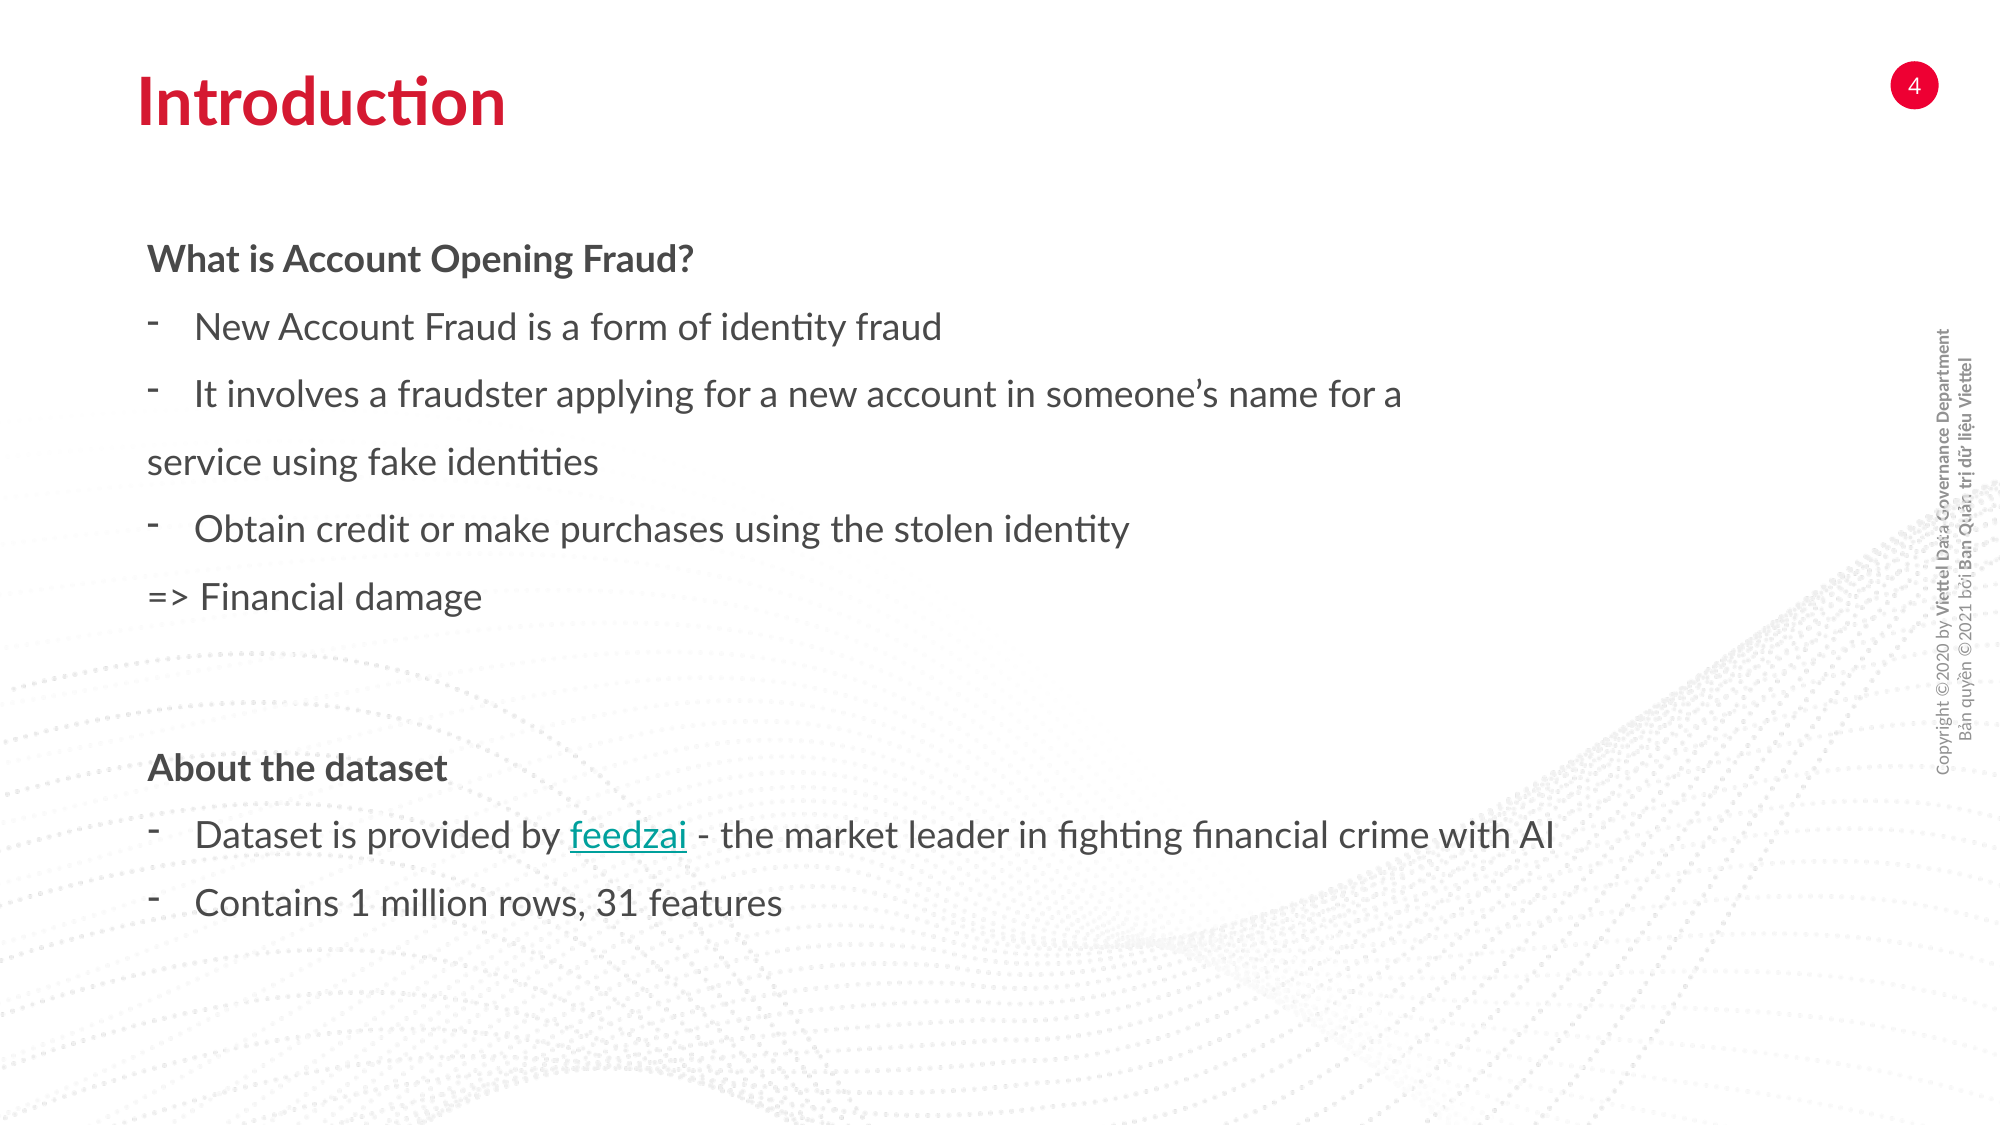

Introduction
What is Account Opening Fraud?
New Account Fraud is a form of identity fraud
It involves a fraudster applying for a new account in someone’s name for a
service using fake identities
Obtain credit or make purchases using the stolen identity
=> Financial damage
About the dataset
Dataset is provided by feedzai - the market leader in fighting financial crime with AI
Contains 1 million rows, 31 features